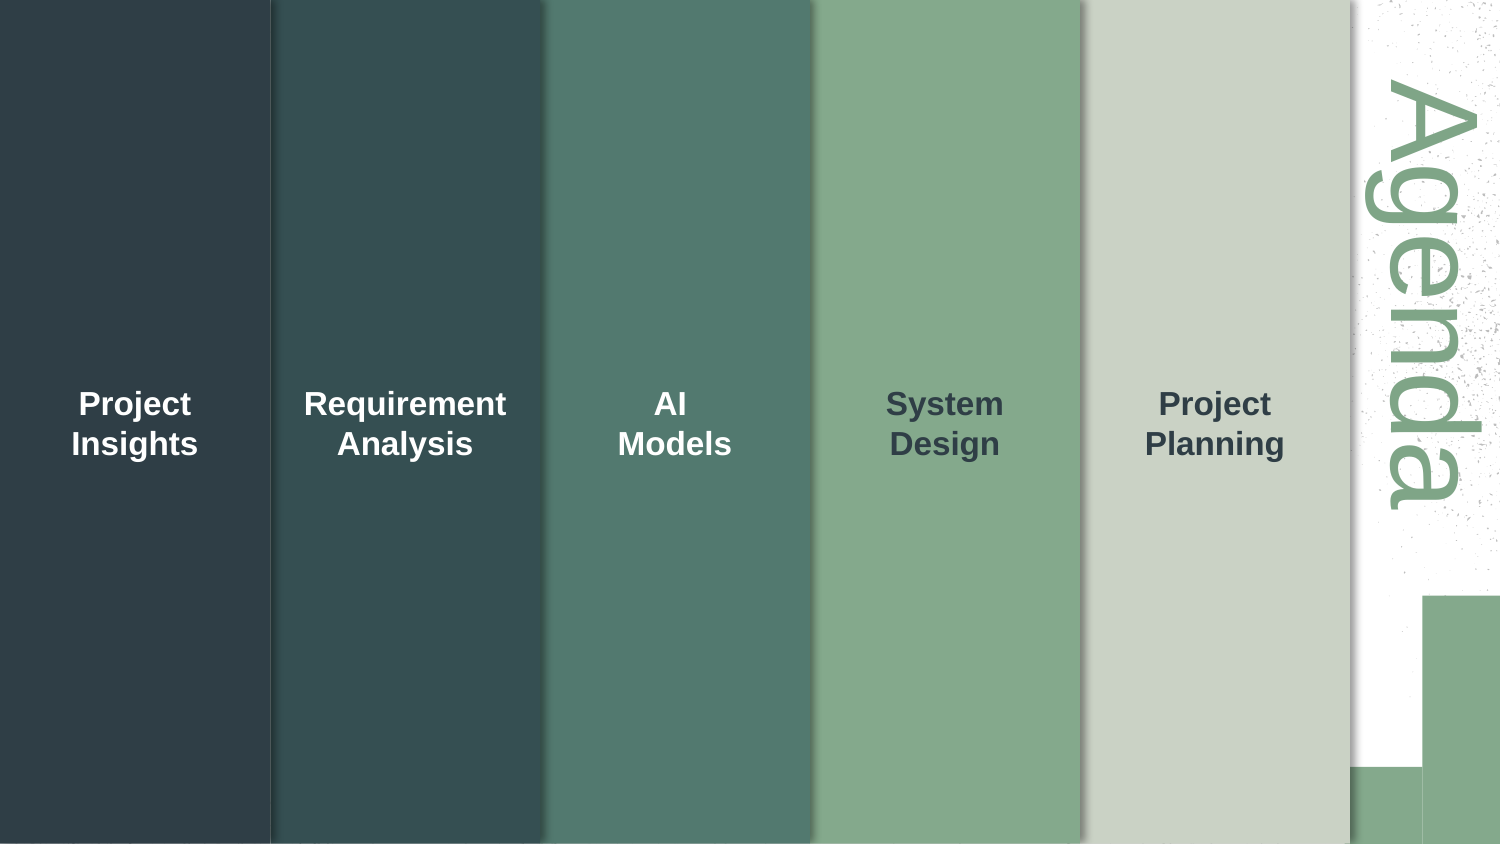

Project
Insights
Requirement Analysis
AI
Models
System
Design
Project Planning
Agenda